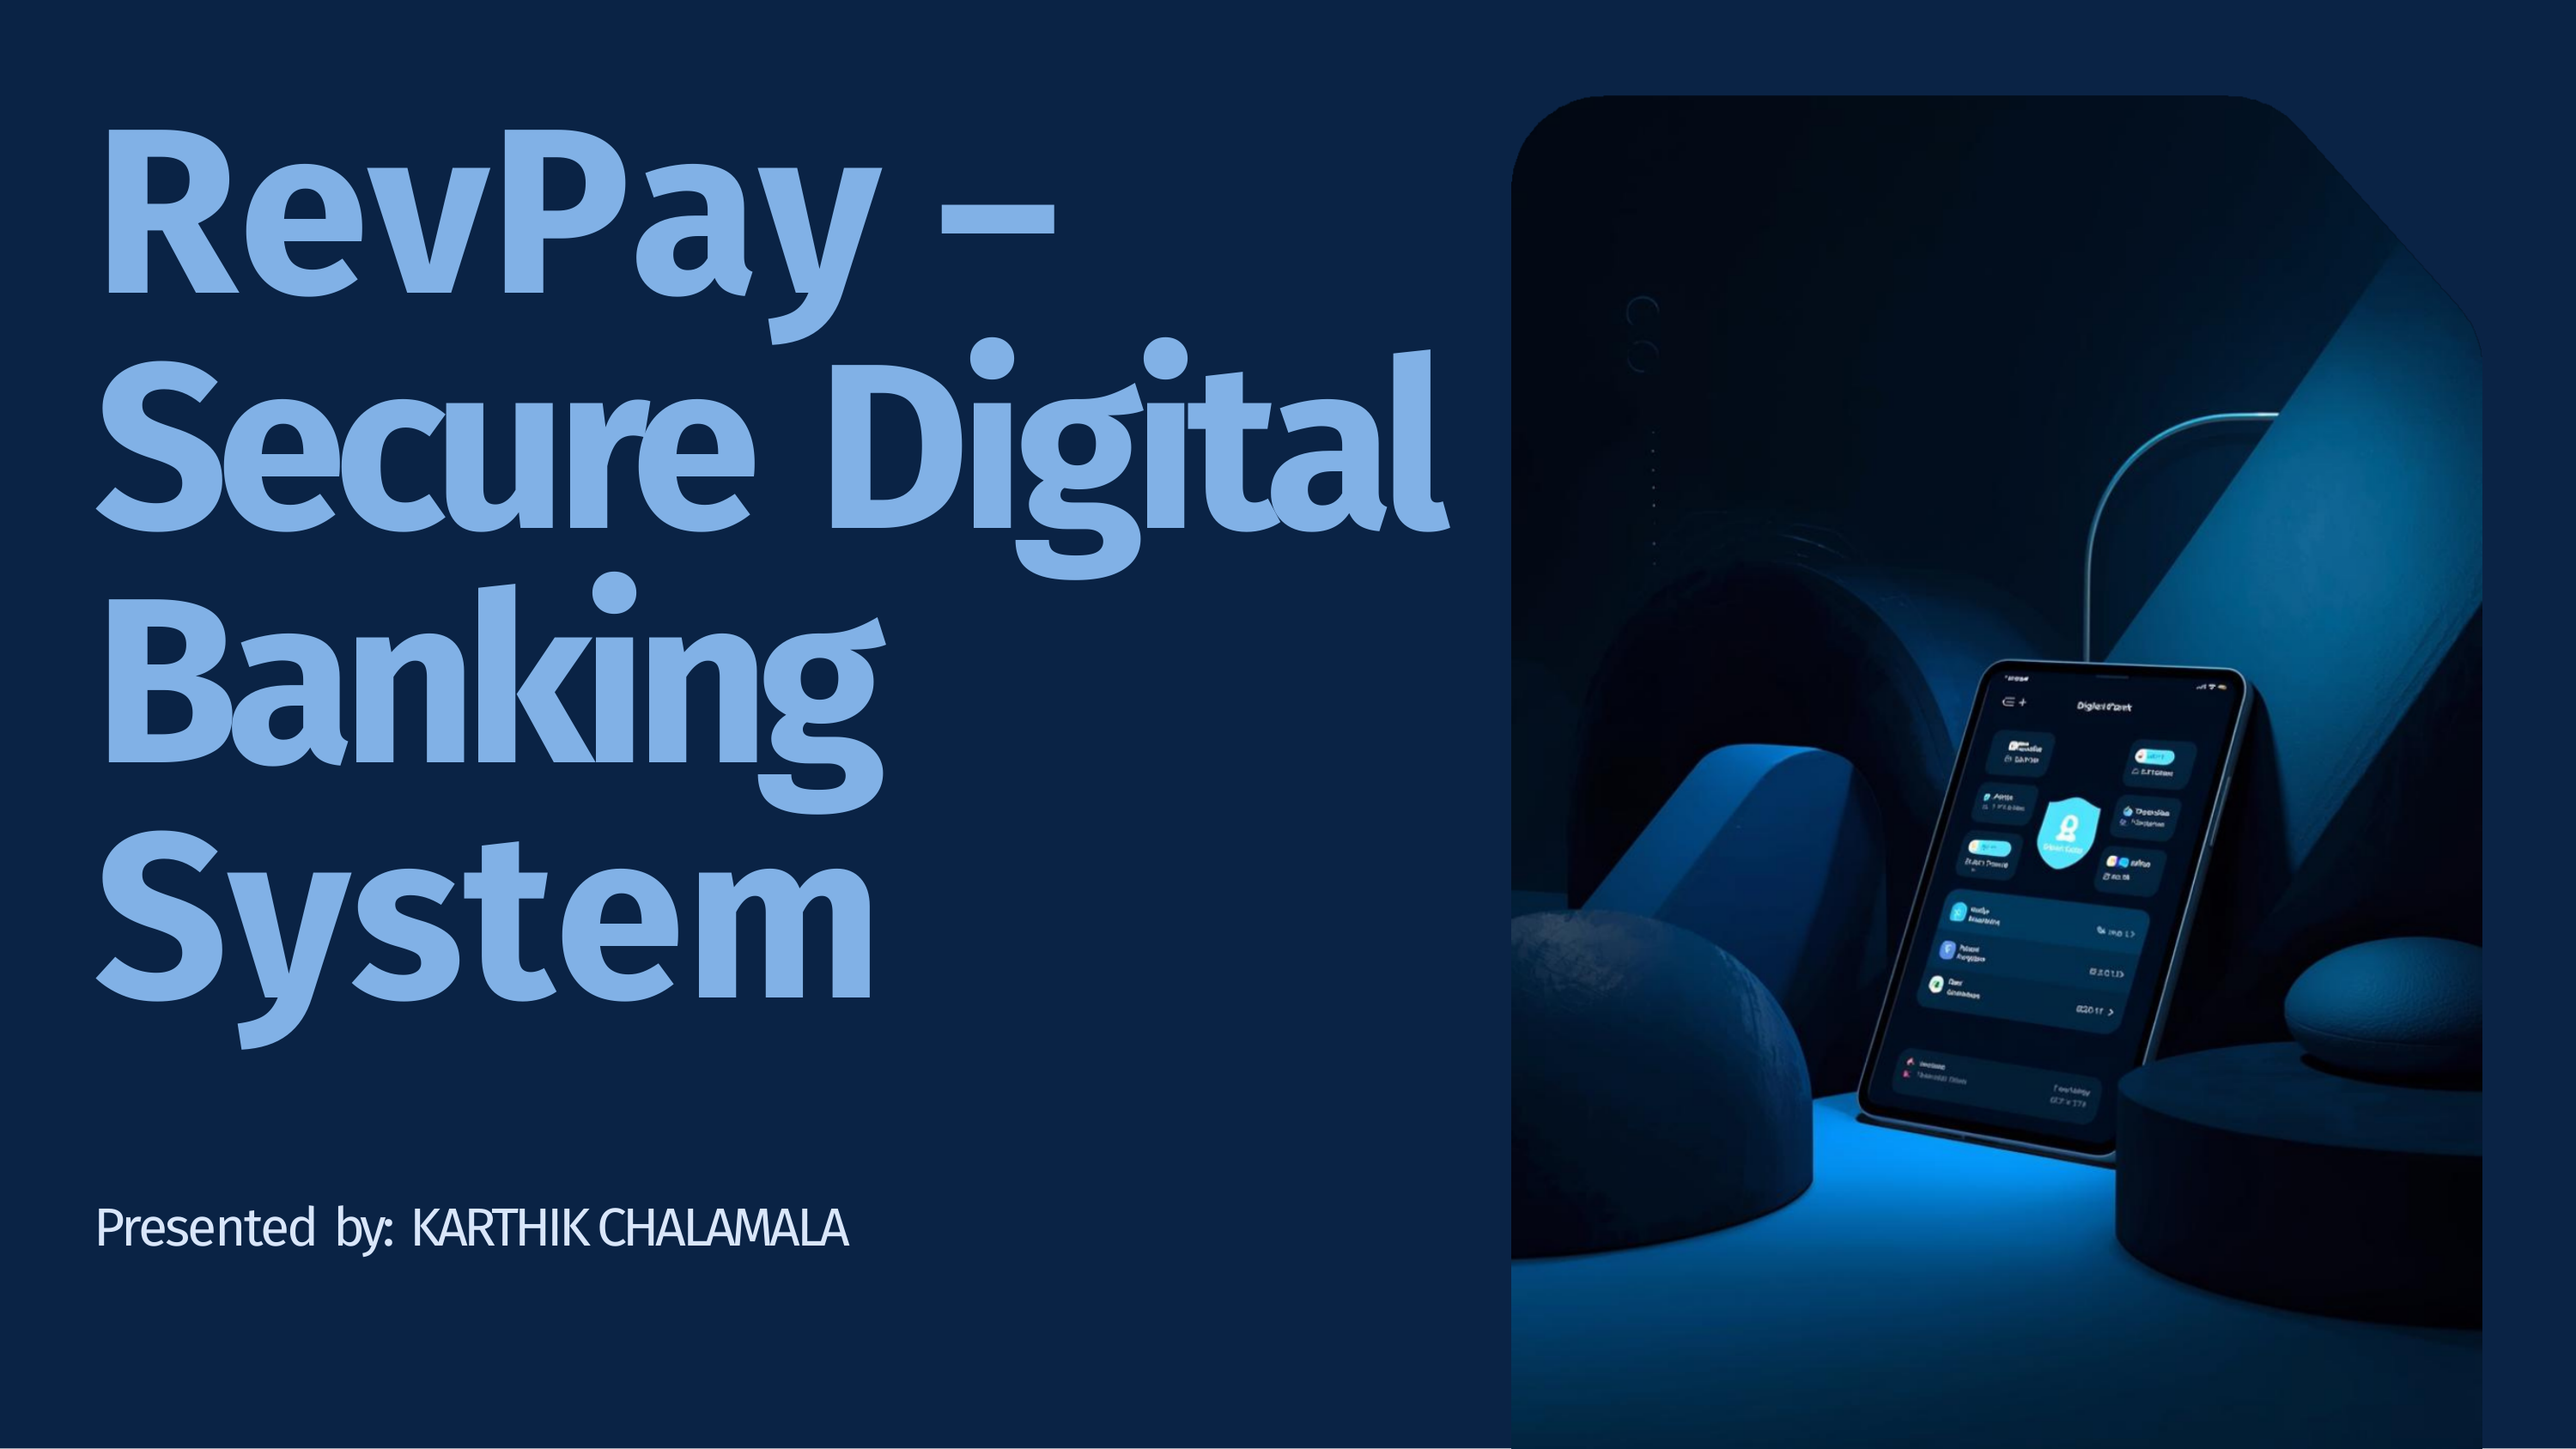

RevPay – Secure Digital Banking System
Presented by: KARTHIK CHALAMALA